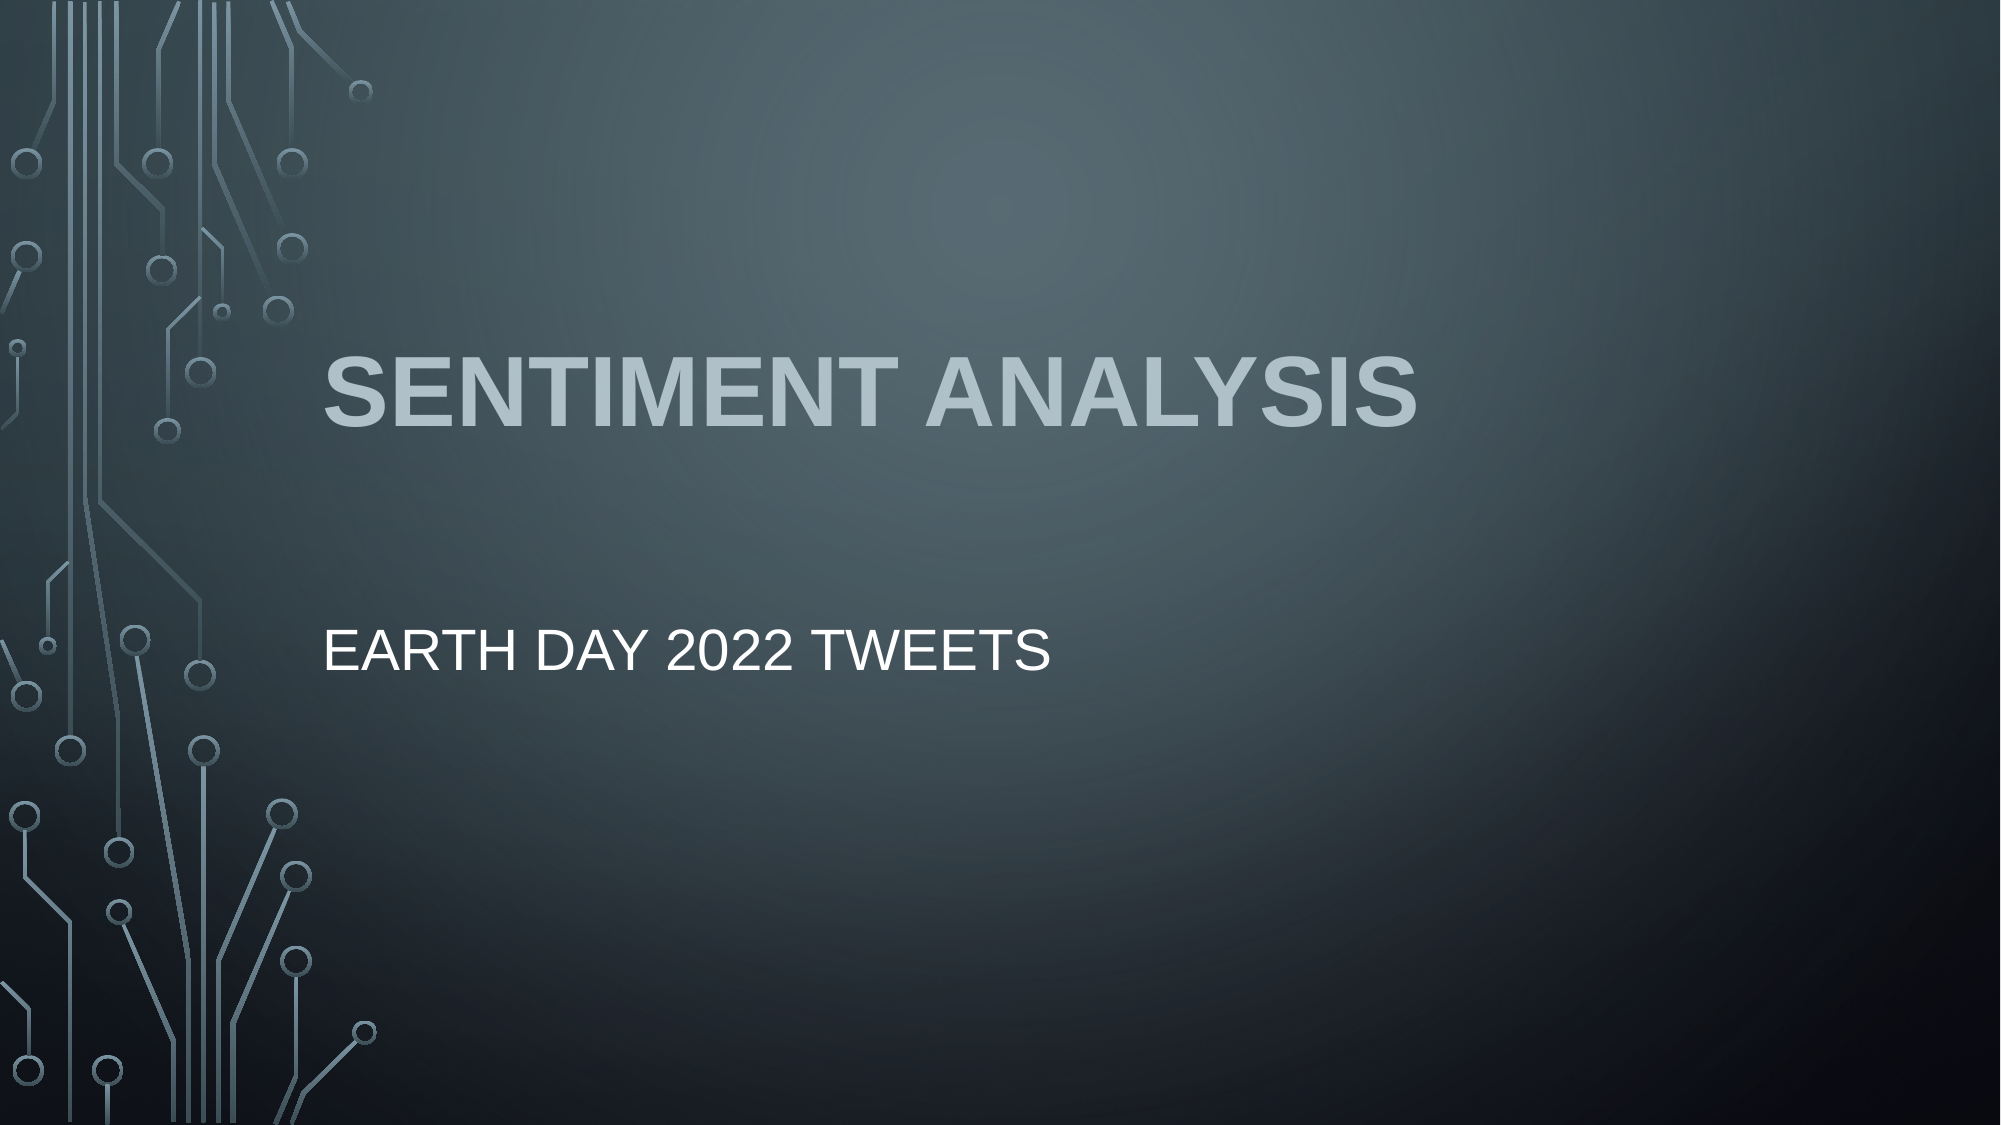

# Sentiment Analysis
Earth Day 2022 Tweets